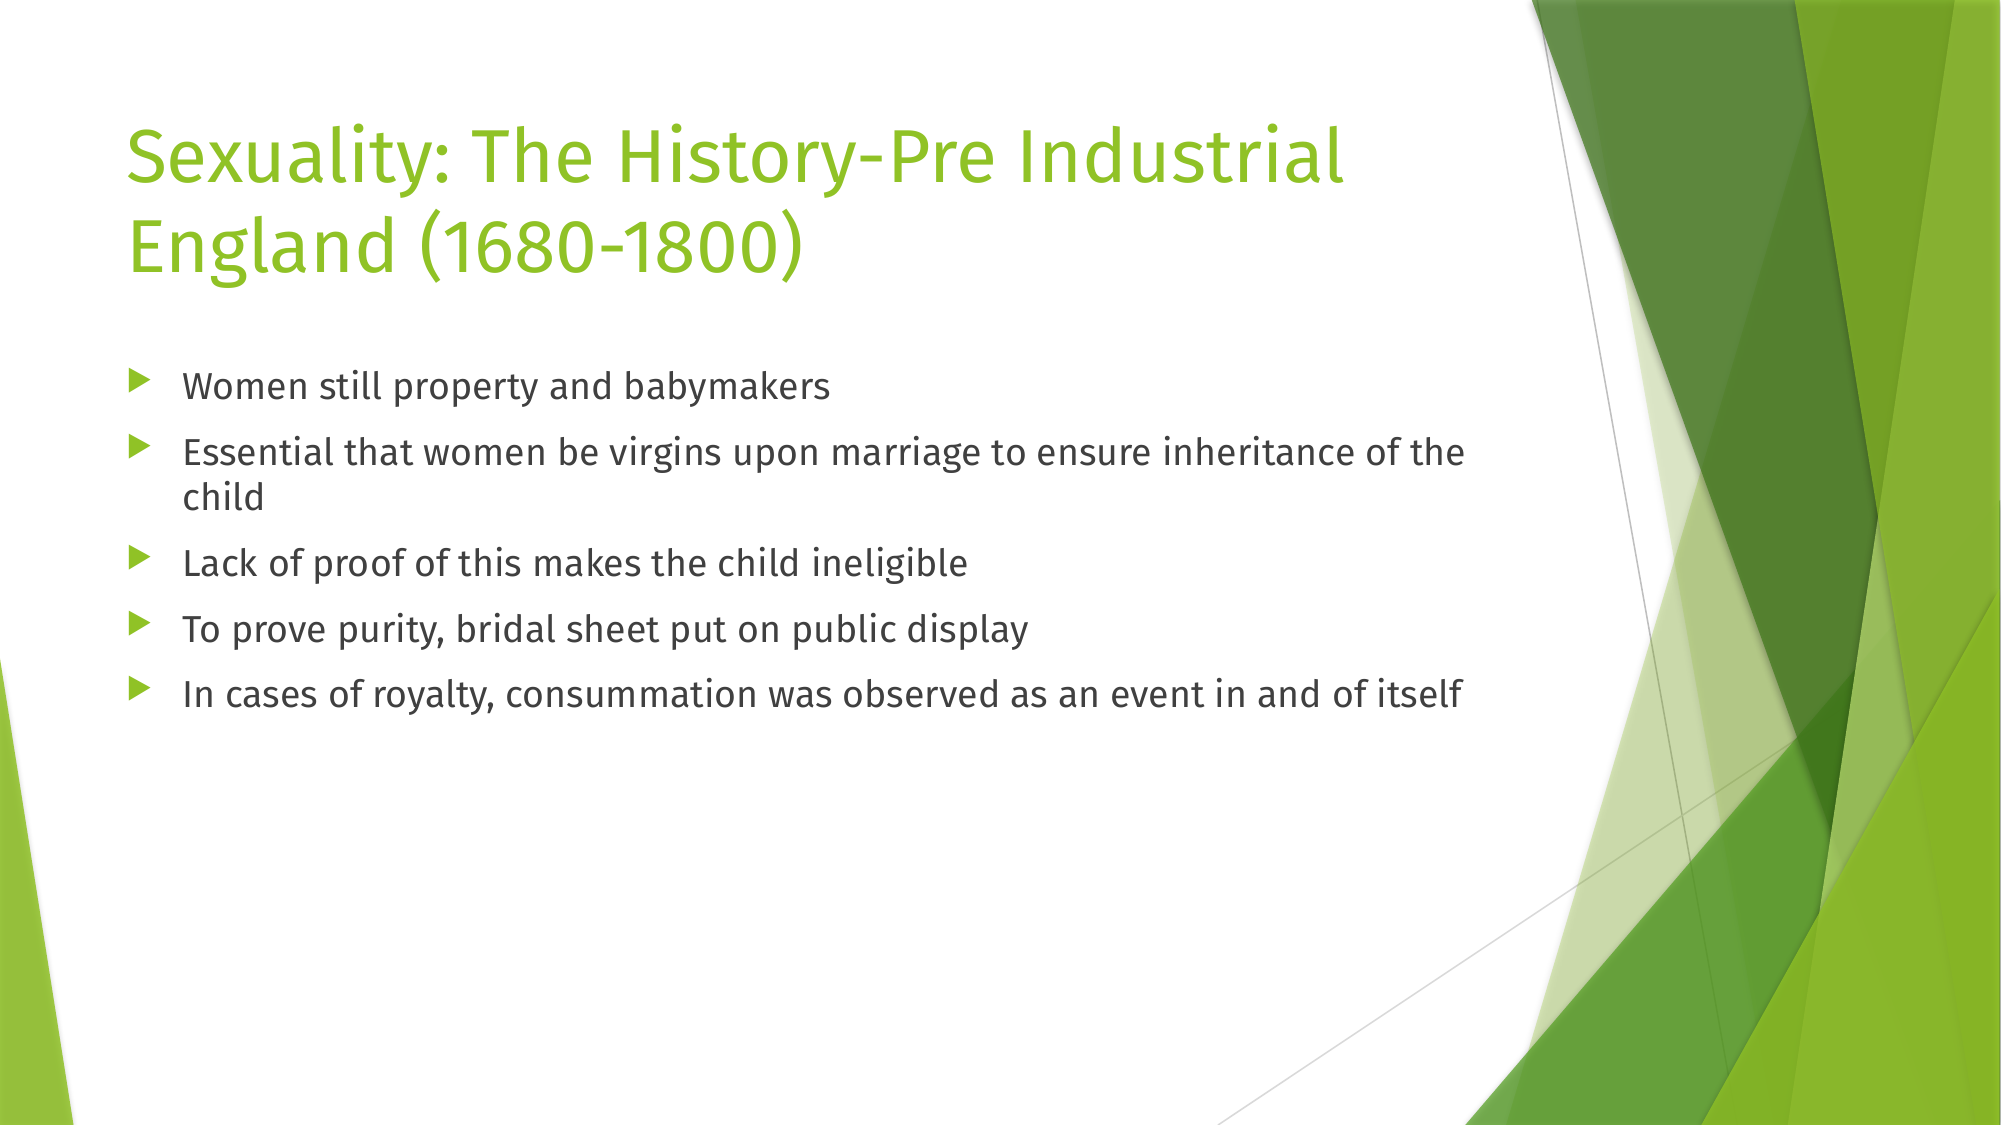

# Sexuality: The History-Pre Industrial England (1680-1800)
Women still property and babymakers
Essential that women be virgins upon marriage to ensure inheritance of the child
Lack of proof of this makes the child ineligible
To prove purity, bridal sheet put on public display
In cases of royalty, consummation was observed as an event in and of itself